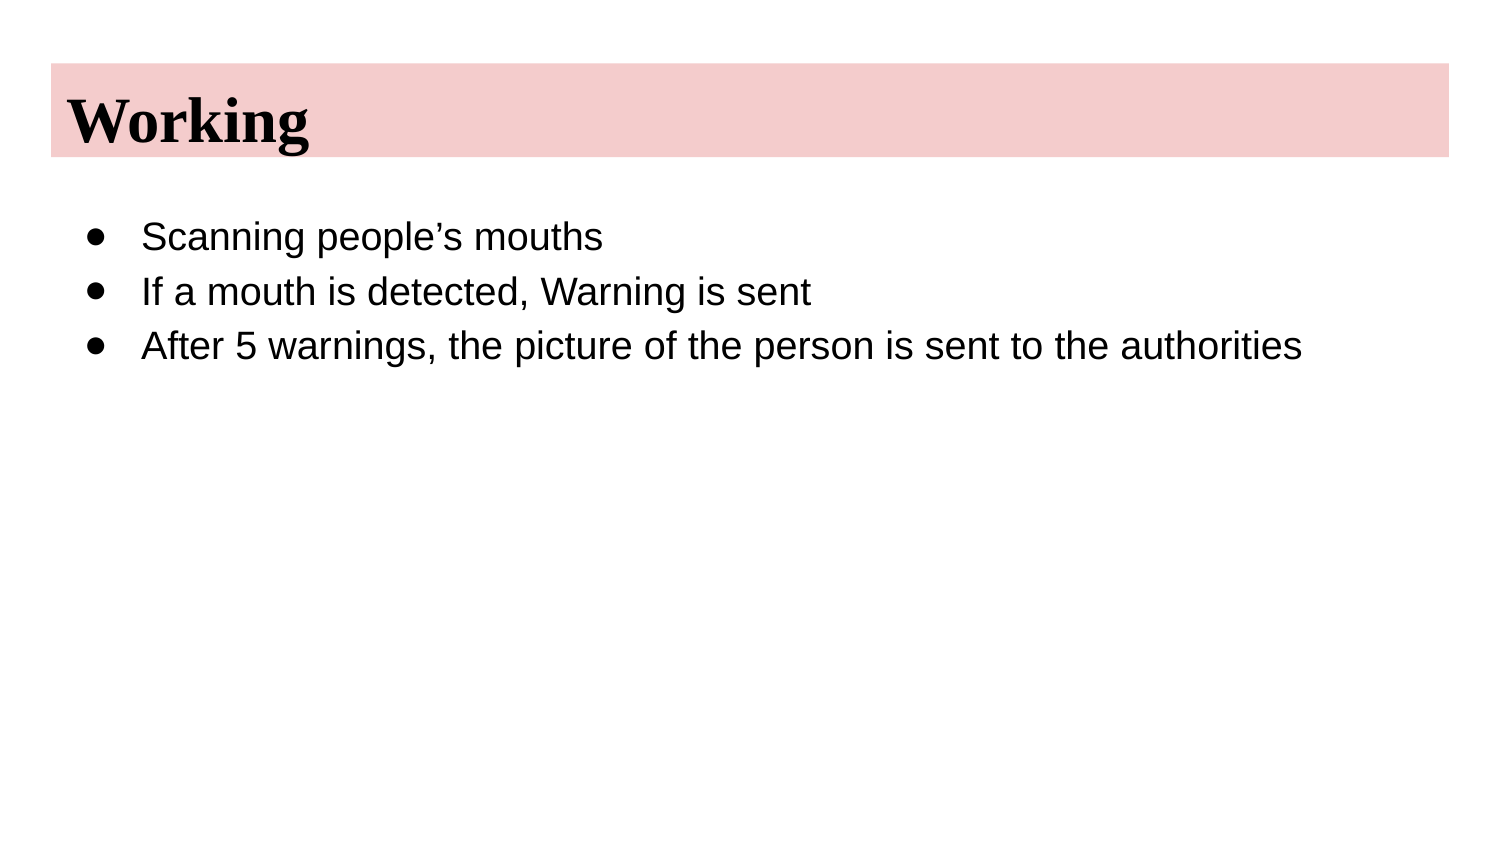

# Working
Scanning people’s mouths
If a mouth is detected, Warning is sent
After 5 warnings, the picture of the person is sent to the authorities